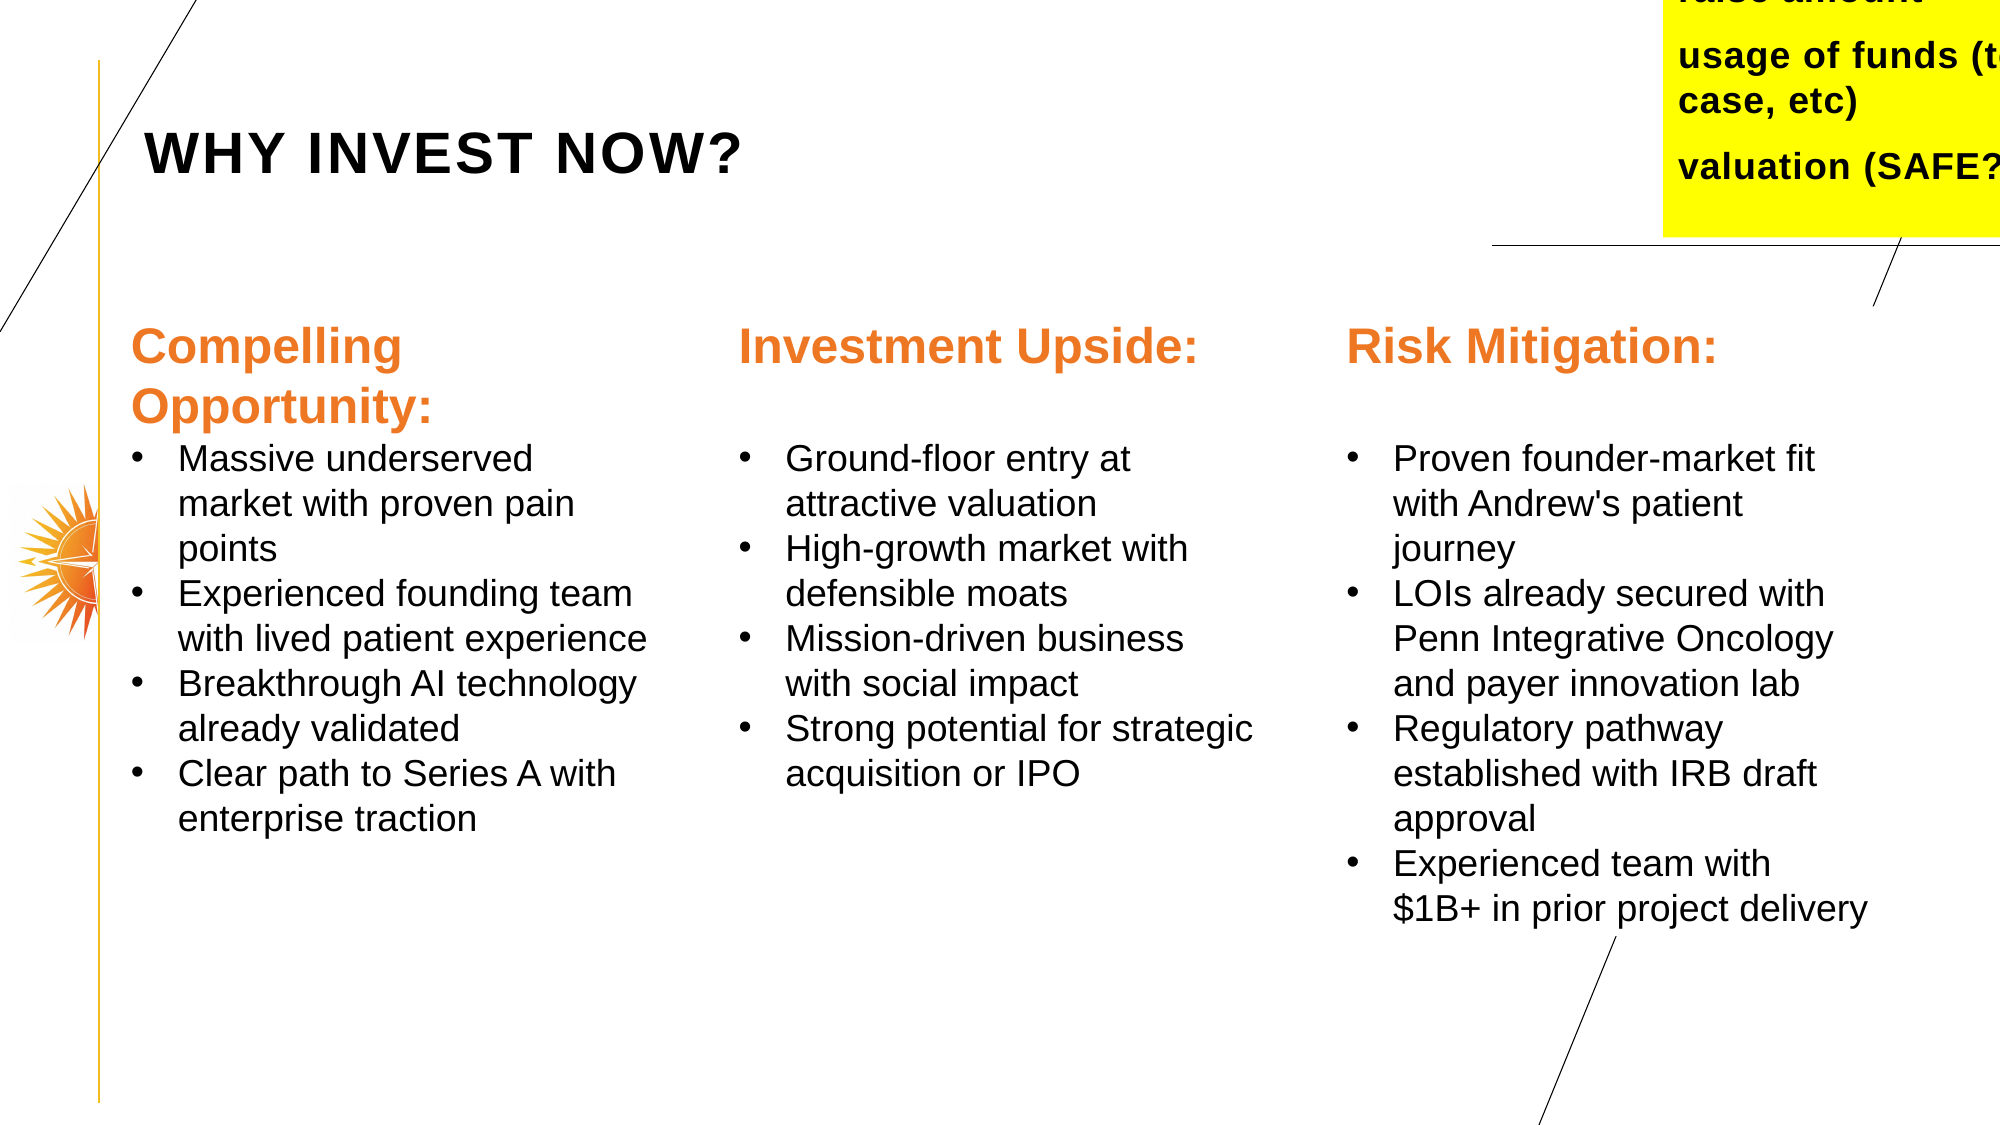

raise amount
usage of funds (team, business case, etc)
valuation (SAFE?)

# Why Invest Now?
Compelling Opportunity:
Massive underserved market with proven pain points
Experienced founding team with lived patient experience
Breakthrough AI technology already validated
Clear path to Series A with enterprise traction
Investment Upside:

Ground-floor entry at attractive valuation
High-growth market with defensible moats
Mission-driven business with social impact
Strong potential for strategic acquisition or IPO
Risk Mitigation:

Proven founder-market fit with Andrew's patient journey
LOIs already secured with Penn Integrative Oncology and payer innovation lab
Regulatory pathway established with IRB draft approval
Experienced team with $1B+ in prior project delivery